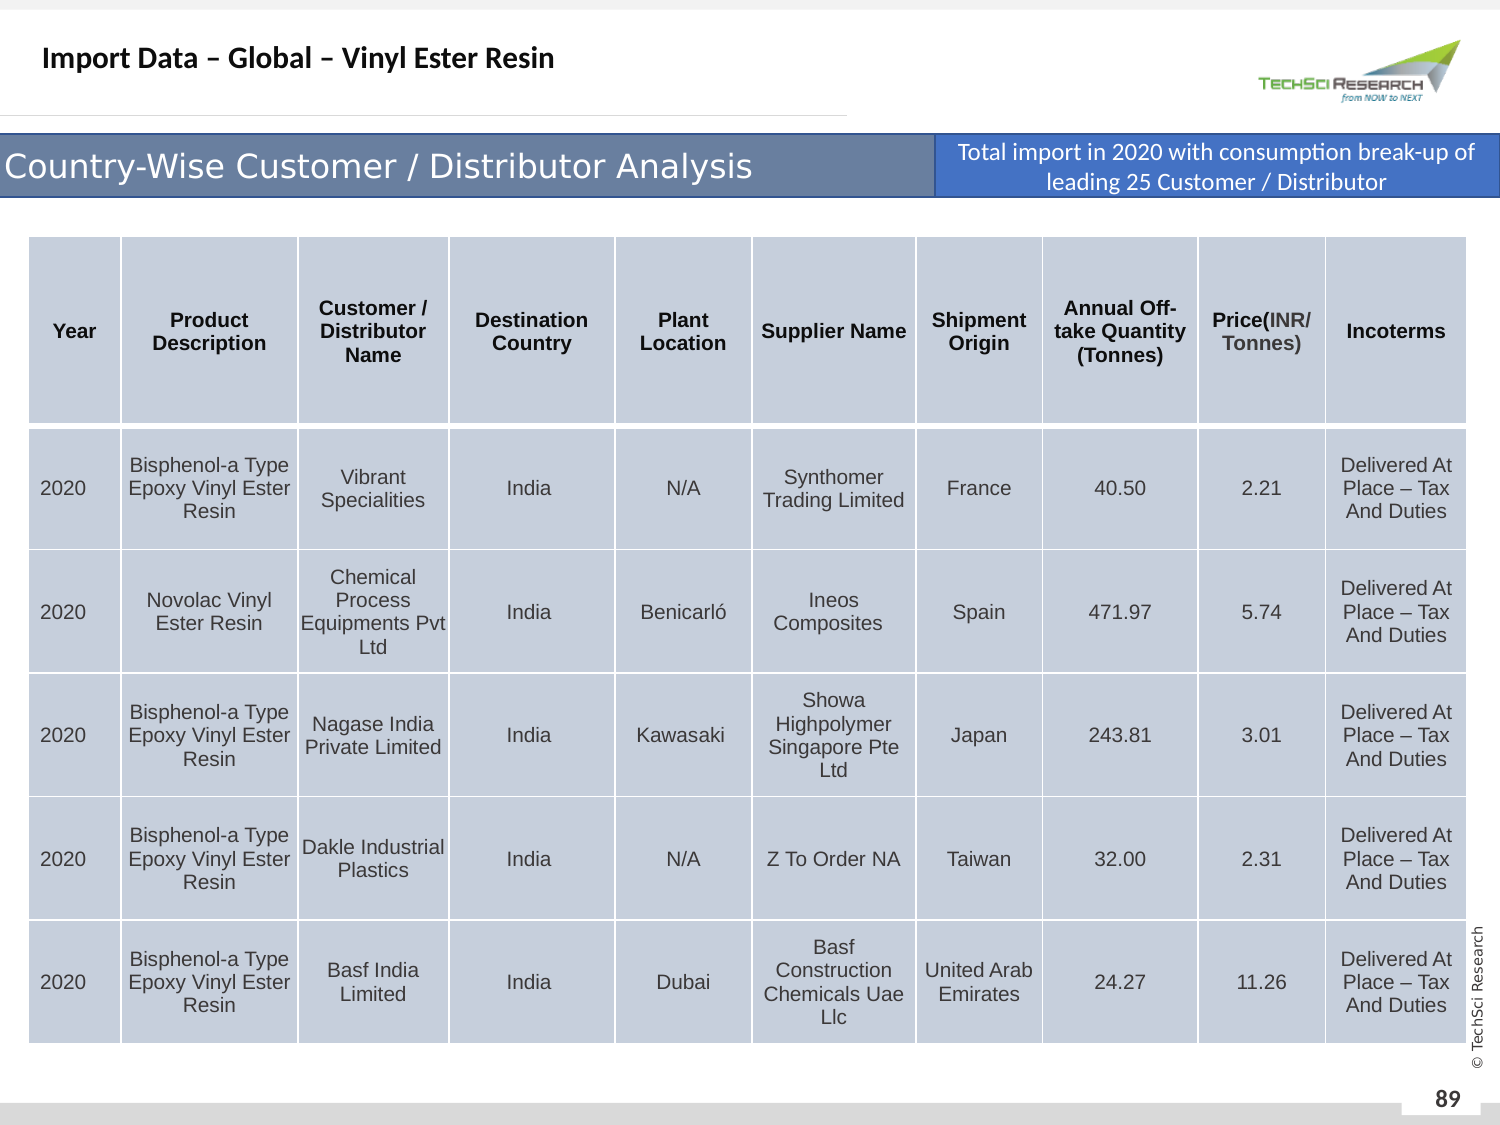

Import Data – Global – Vinyl Ester Resin
Country-Wise Customer / Distributor Analysis
Total import in 2020 with consumption break-up of leading 25 Customer / Distributor
| Year | Product Description | Customer / Distributor Name | Destination Country | Plant Location | Supplier Name | Shipment Origin | Annual Off-take Quantity (Tonnes) | Price(INR/Tonnes) | Incoterms |
| --- | --- | --- | --- | --- | --- | --- | --- | --- | --- |
| 2020 | Bisphenol-a Type Epoxy Vinyl Ester Resin | Vibrant Specialities | India | N/A | Synthomer Trading Limited | France | 40.50 | 2.21 | Delivered At Place – Tax And Duties |
| 2020 | Novolac Vinyl Ester Resin | Chemical Process Equipments Pvt Ltd | India | Benicarló | Ineos Composites | Spain | 471.97 | 5.74 | Delivered At Place – Tax And Duties |
| 2020 | Bisphenol-a Type Epoxy Vinyl Ester Resin | Nagase India Private Limited | India | Kawasaki | Showa Highpolymer Singapore Pte Ltd | Japan | 243.81 | 3.01 | Delivered At Place – Tax And Duties |
| 2020 | Bisphenol-a Type Epoxy Vinyl Ester Resin | Dakle Industrial Plastics | India | N/A | Z To Order NA | Taiwan | 32.00 | 2.31 | Delivered At Place – Tax And Duties |
| 2020 | Bisphenol-a Type Epoxy Vinyl Ester Resin | Basf India Limited | India | Dubai | Basf Construction Chemicals Uae Llc | United Arab Emirates | 24.27 | 11.26 | Delivered At Place – Tax And Duties |